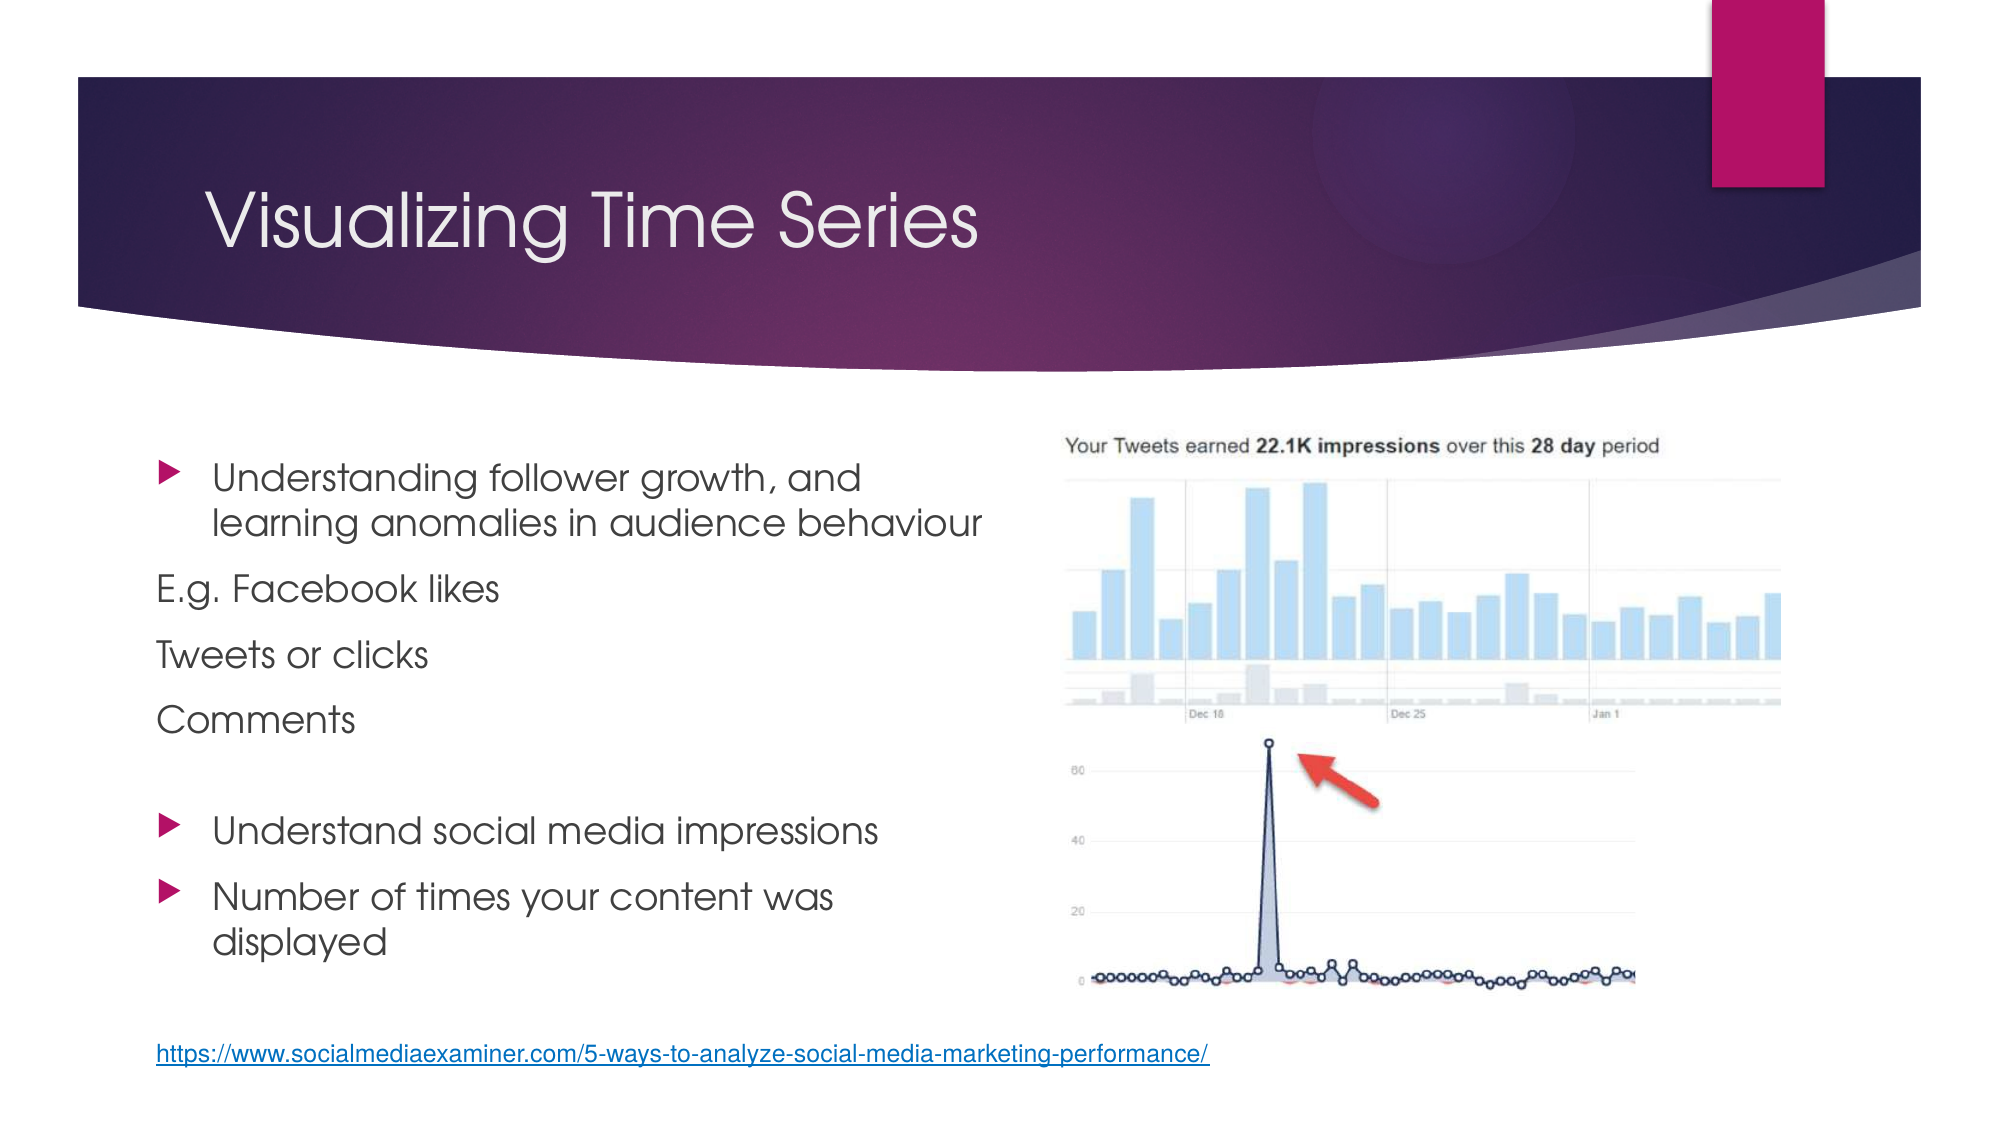

# Visualizing Time Series

Understanding follower growth, and learning anomalies in audience behaviour
E.g. Facebook likes
Tweets or clicks
Comments
Understand social media impressions
Number of times your content was displayed

https://www.socialmediaexaminer.com/5-ways-to-analyze-social-media-marketing-performance/